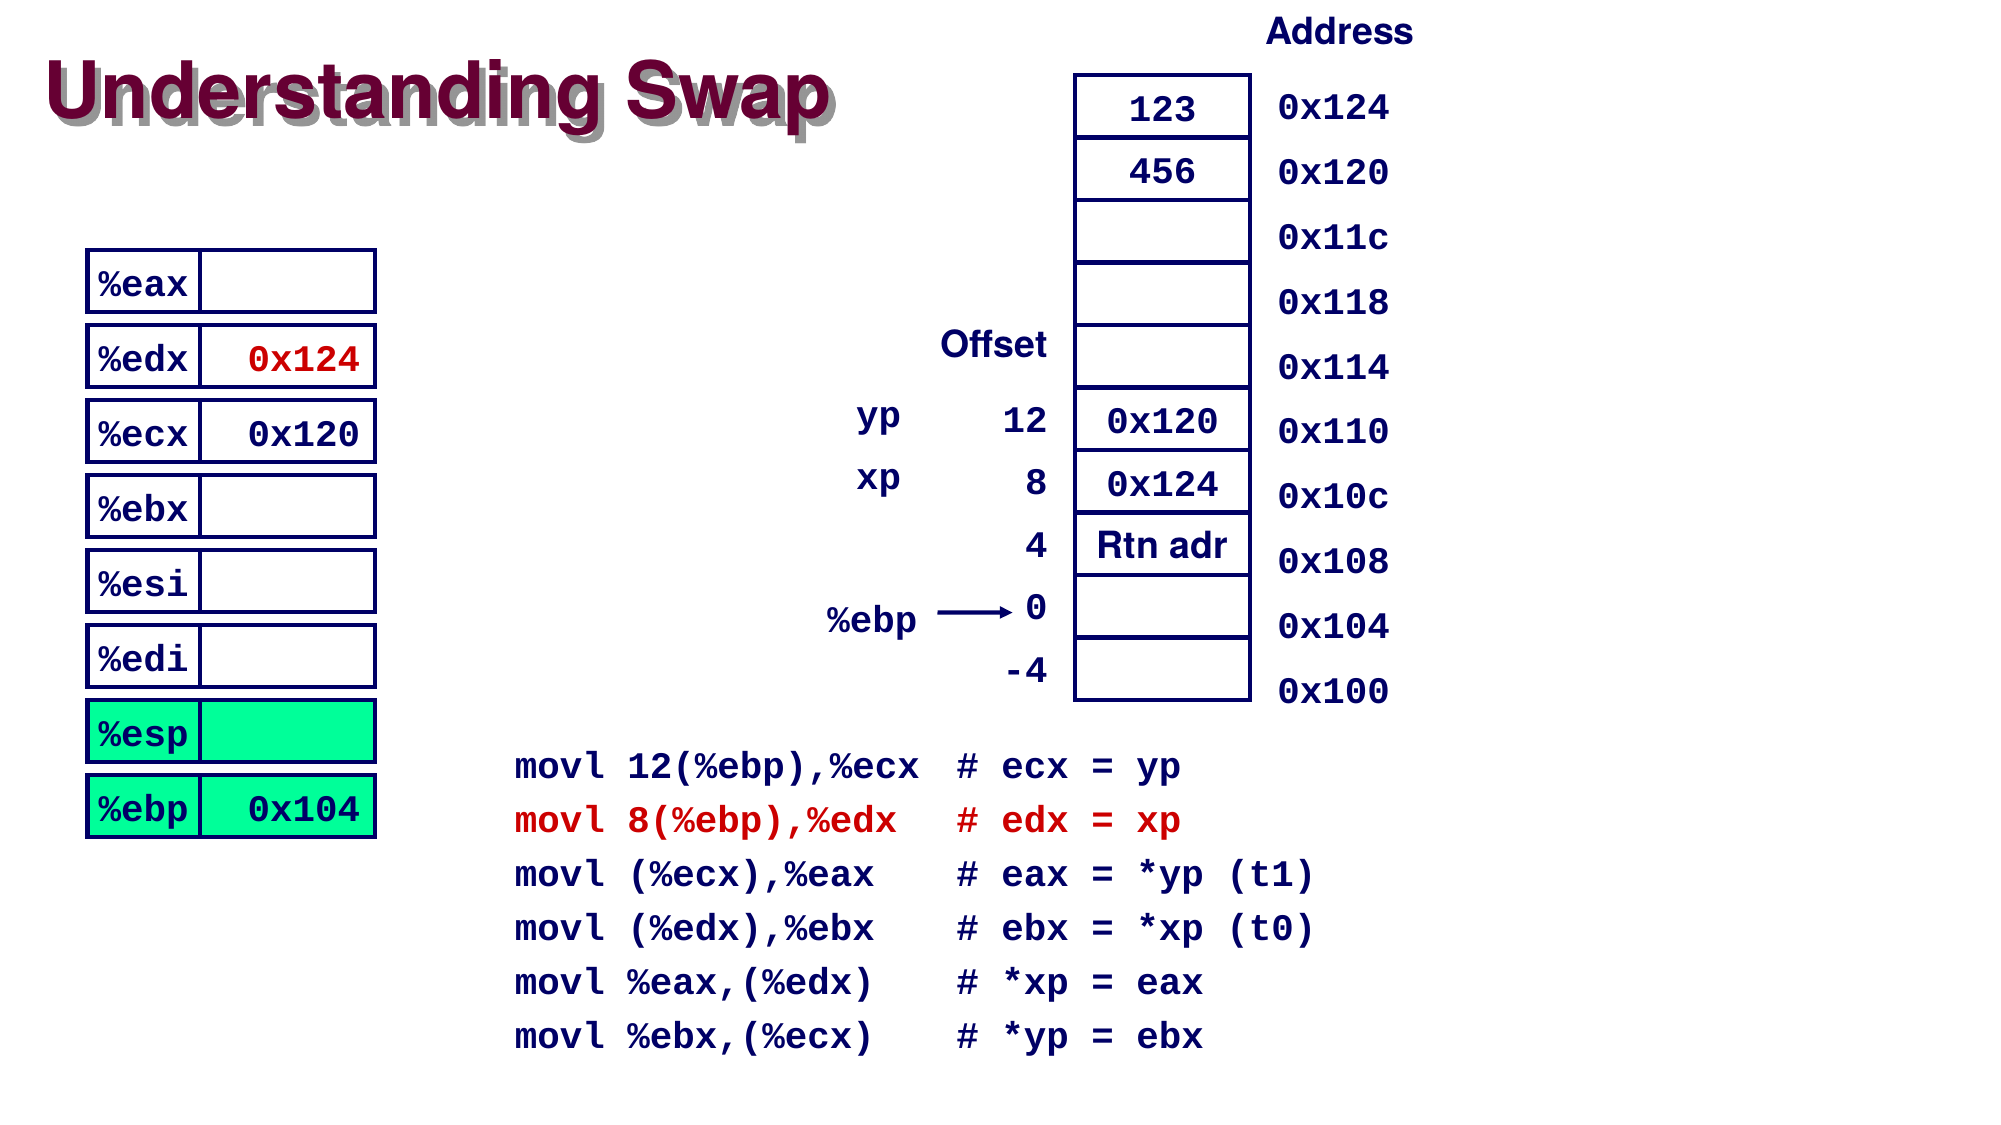

Address
# Understanding Swap
123
0x124
456
0x120

0x11c
%eax
%edx
%ecx
%ebx
%esi
%edi
%esp
%ebp

0x124
0x120

0x104

0x118
Offset

0x114
yp
12
0x120
0x110
xp
 8
0x124
0x10c
 4
Rtn adr
0x108
 0

%ebp
0x104

-4

0x100
	movl 12(%ebp),%ecx	# ecx = yp
	movl 8(%ebp),%edx	# edx = xp
	movl (%ecx),%eax	# eax = *yp (t1)
	movl (%edx),%ebx	# ebx = *xp (t0)
	movl %eax,(%edx)	# *xp = eax
	movl %ebx,(%ecx)	# *yp = ebx